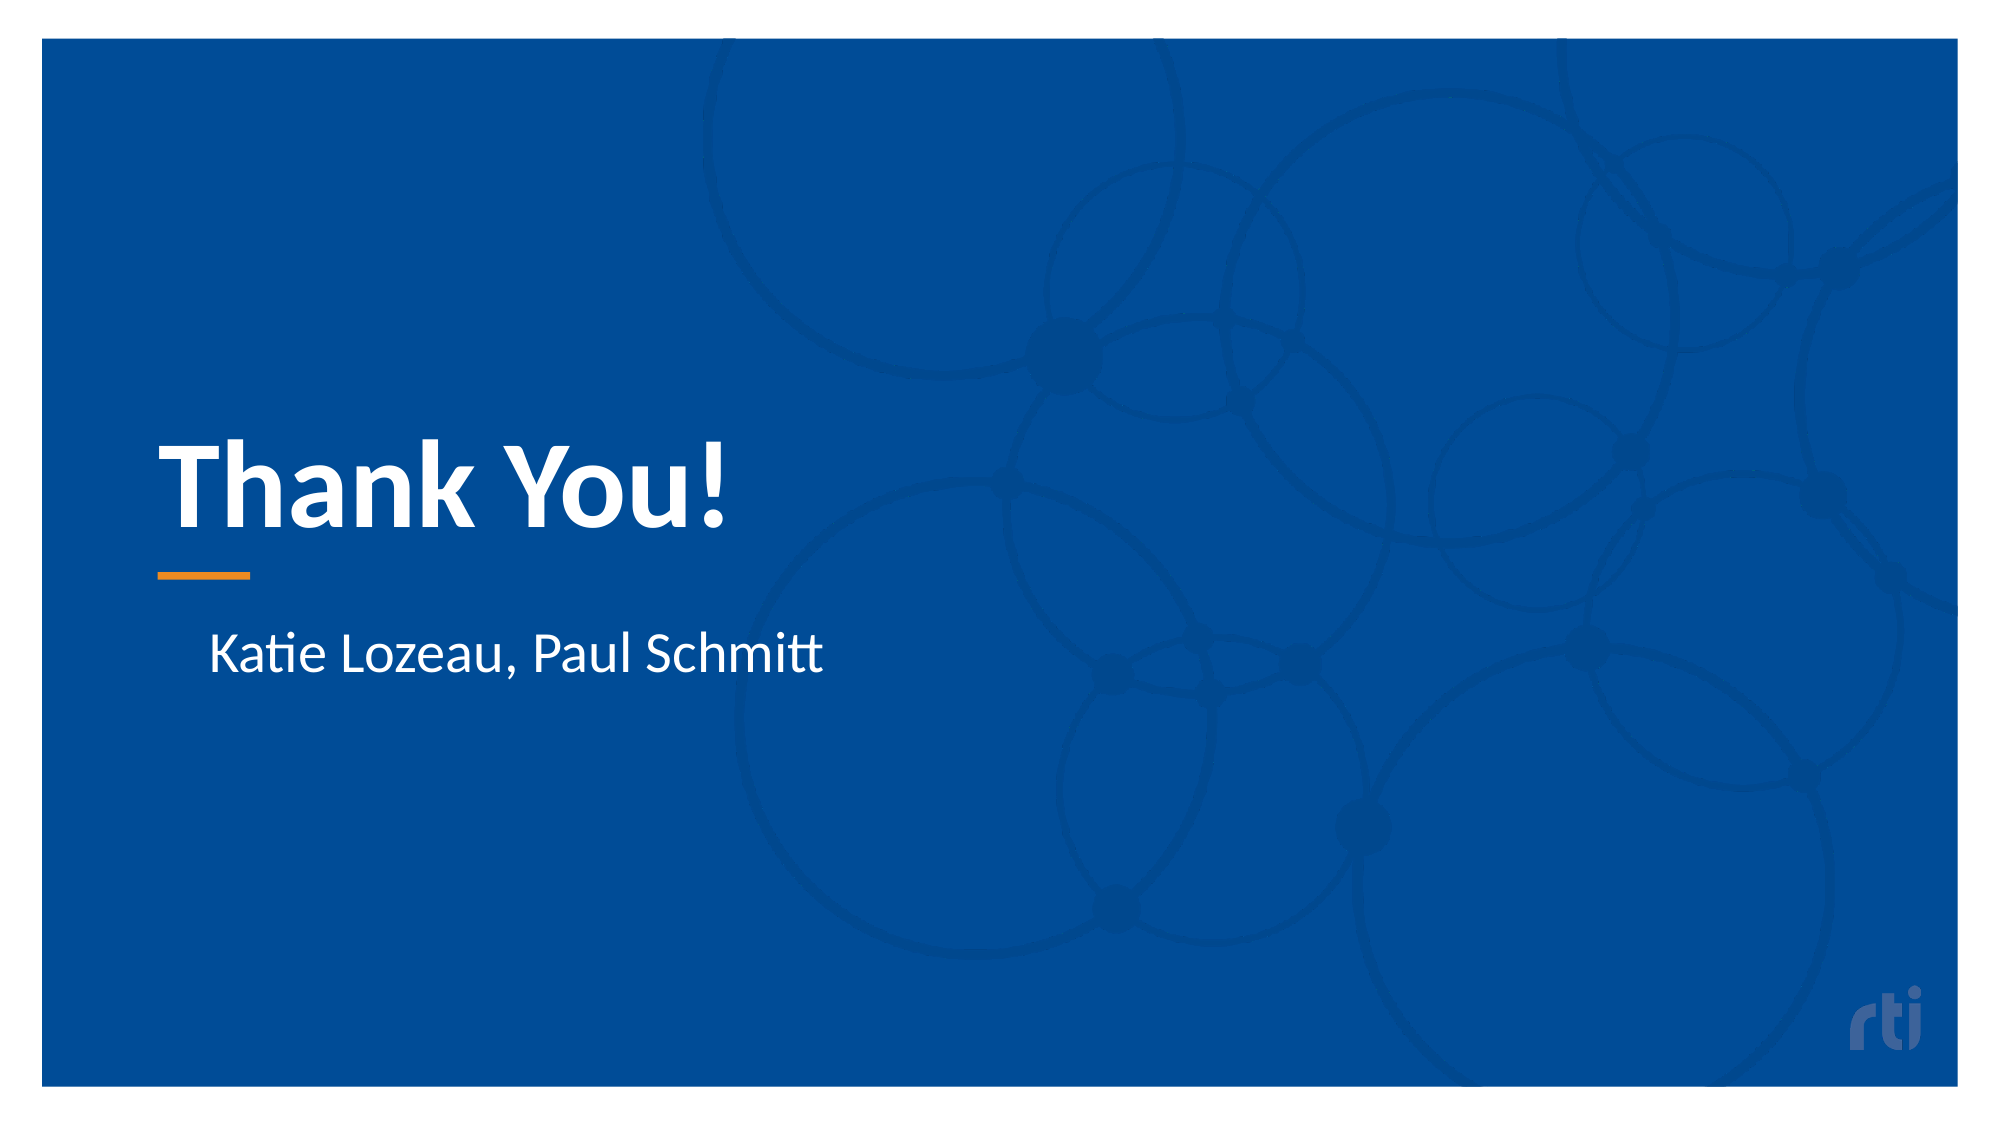

# Thank You!

Katie Lozeau, Paul Schmitt